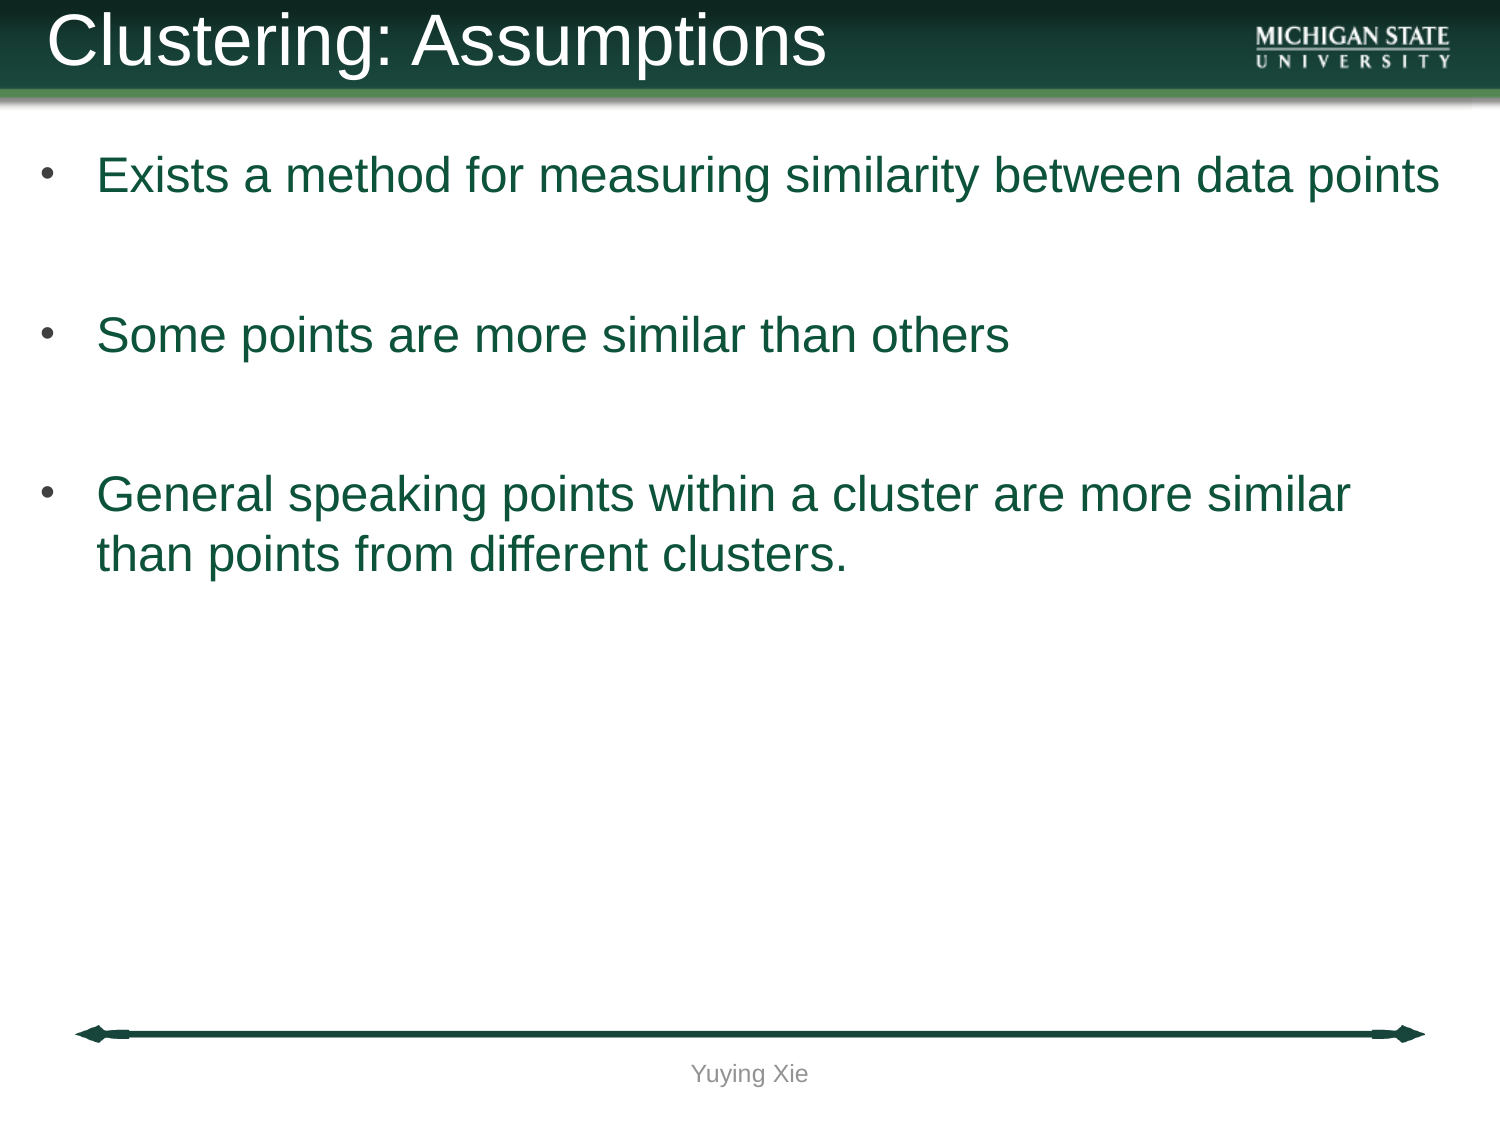

Clustering: Assumptions
Exists a method for measuring similarity between data points

Some points are more similar than others

General speaking points within a cluster are more similar than points from different clusters.
Yuying Xie